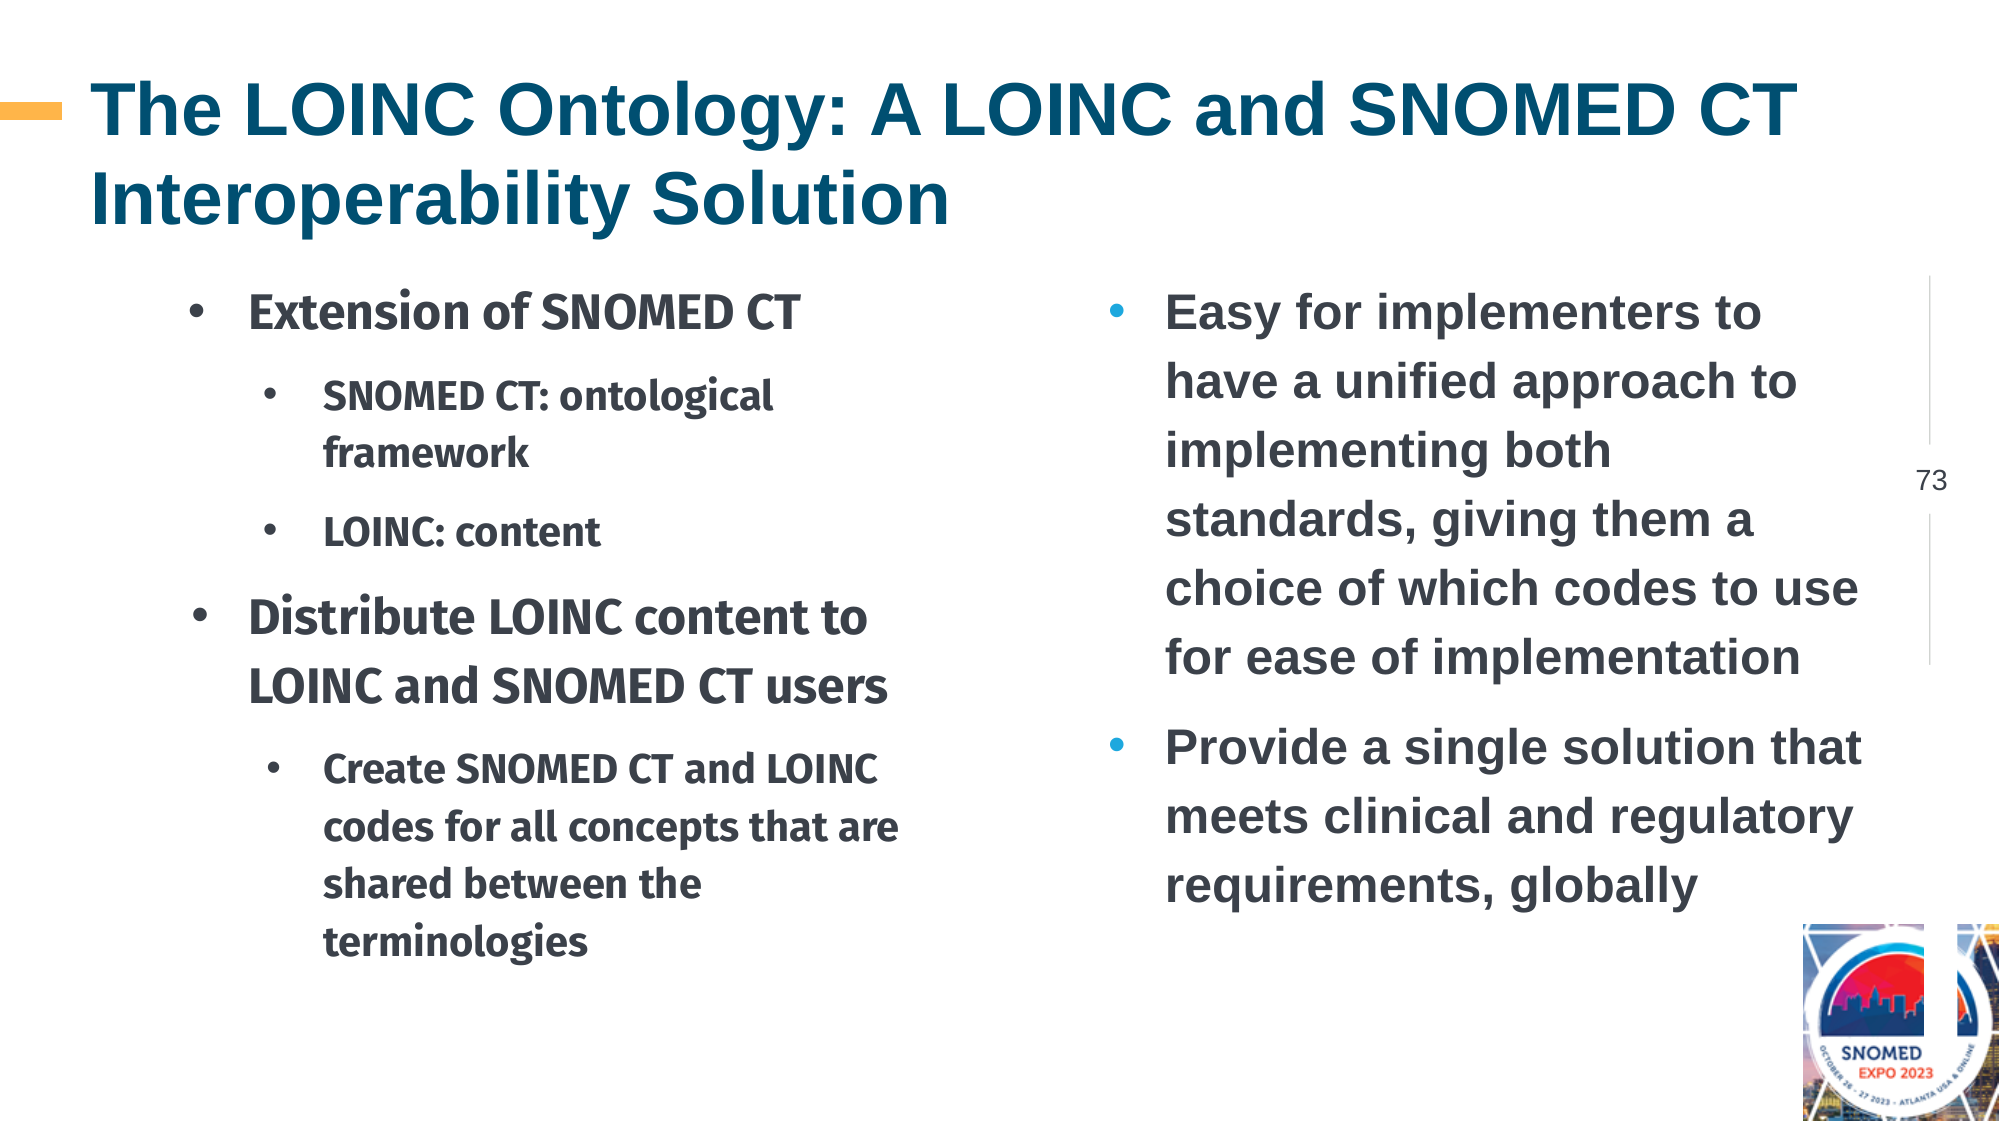

# The LOINC Ontology: A LOINC and SNOMED CT Interoperability Solution
Extension of SNOMED CT
SNOMED CT: ontological framework
LOINC: content
Distribute LOINC content to LOINC and SNOMED CT users
Create SNOMED CT and LOINC codes for all concepts that are shared between the terminologies
Easy for implementers to have a unified approach to implementing both standards, giving them a choice of which codes to use for ease of implementation
Provide a single solution that meets clinical and regulatory requirements, globally